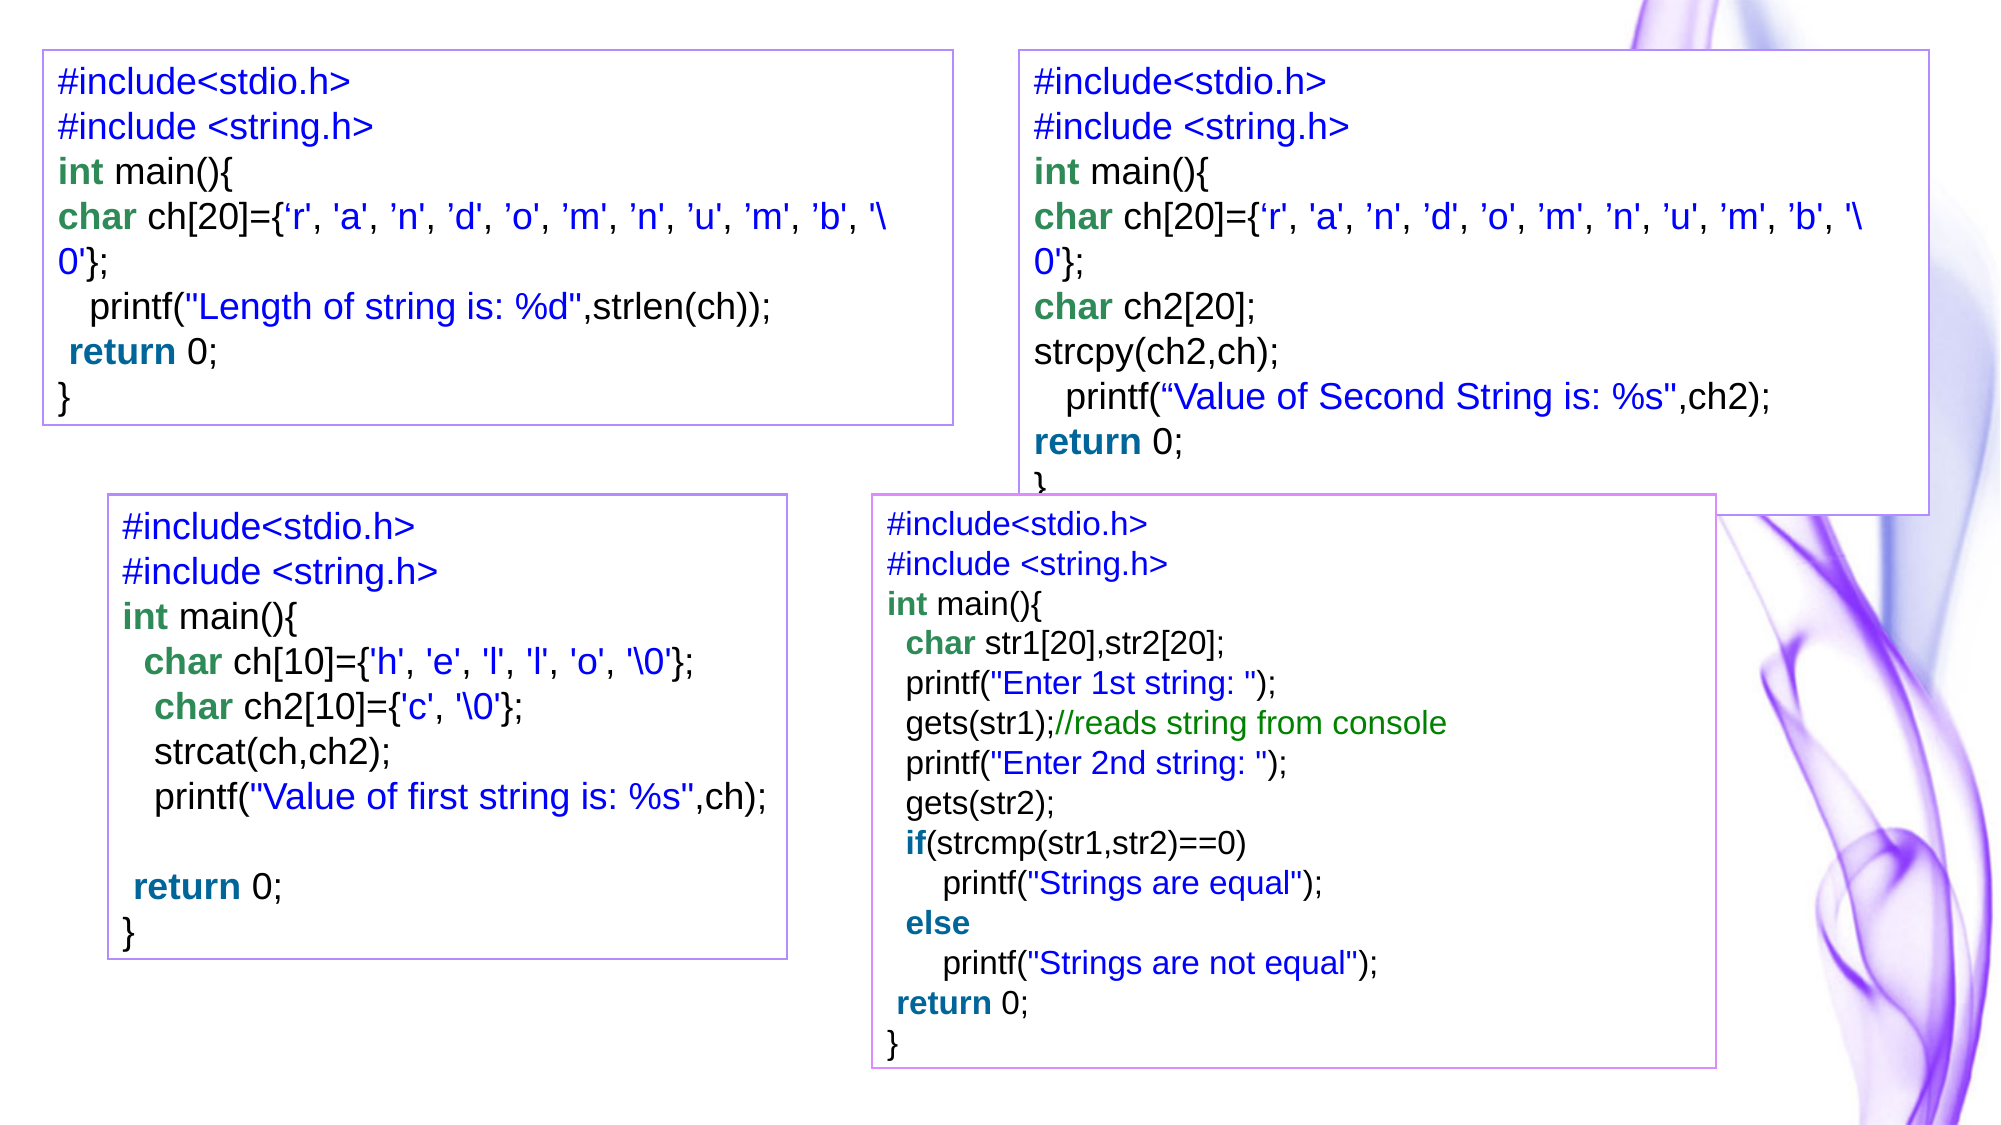

#include<stdio.h>
#include <string.h>
int main(){
char ch[20]={‘r', 'a', ’n', ’d', ’o', ’m', ’n', ’u', ’m', ’b', '\0'};
   printf("Length of string is: %d",strlen(ch));
 return 0;
}
#include<stdio.h>
#include <string.h>
int main(){
char ch[20]={‘r', 'a', ’n', ’d', ’o', ’m', ’n', ’u', ’m', ’b', '\0'};
char ch2[20];
strcpy(ch2,ch);
   printf(“Value of Second String is: %s",ch2);
return 0;
}
#include<stdio.h>
#include <string.h>
int main(){
  char ch[10]={'h', 'e', 'l', 'l', 'o', '\0'};
   char ch2[10]={'c', '\0'};
   strcat(ch,ch2);
   printf("Value of first string is: %s",ch);
 return 0;
}
#include<stdio.h>
#include <string.h>
int main(){
  char str1[20],str2[20];
  printf("Enter 1st string: ");
  gets(str1);//reads string from console
  printf("Enter 2nd string: ");
  gets(str2);
  if(strcmp(str1,str2)==0)
      printf("Strings are equal");
  else
      printf("Strings are not equal");
 return 0;
}